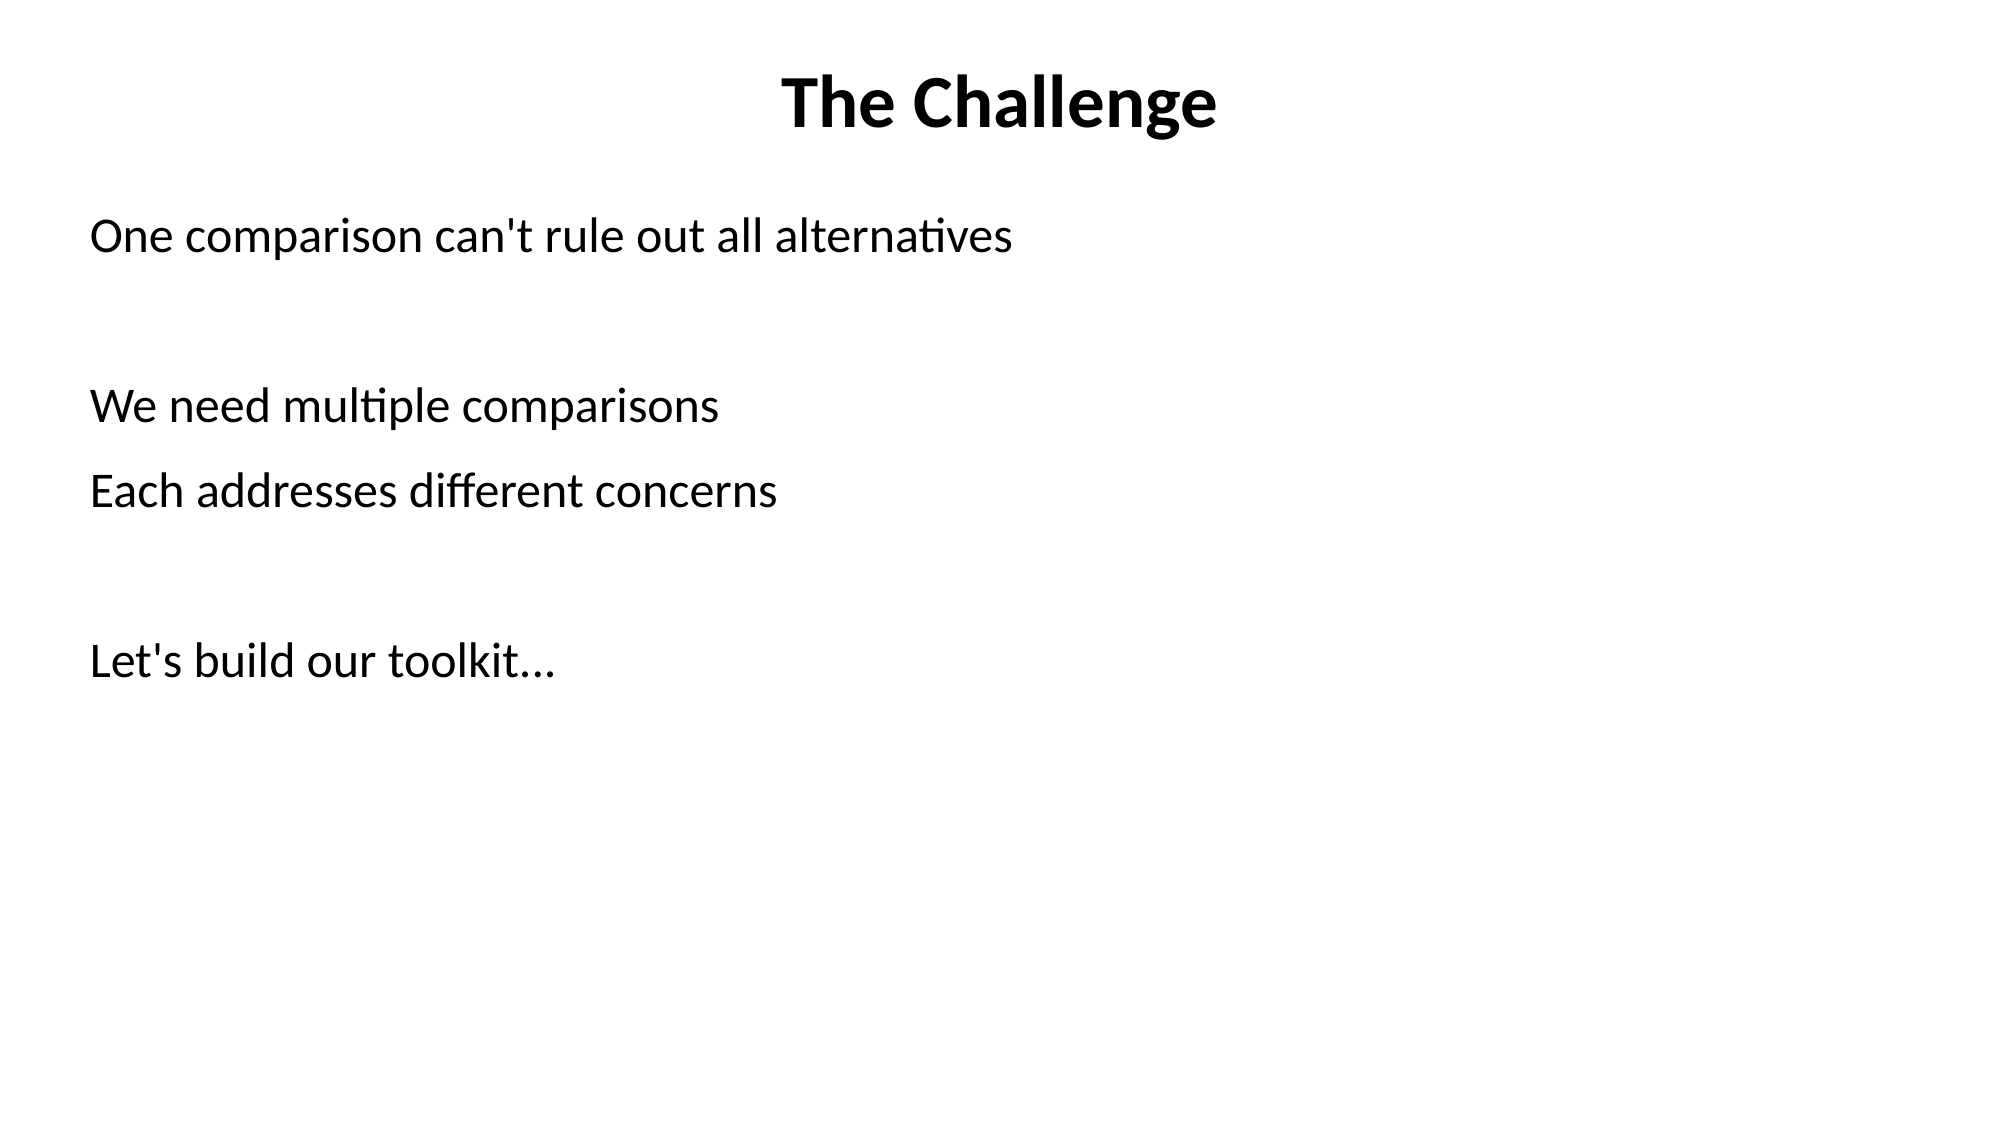

The Challenge
One comparison can't rule out all alternatives

We need multiple comparisons
Each addresses different concerns

Let's build our toolkit...